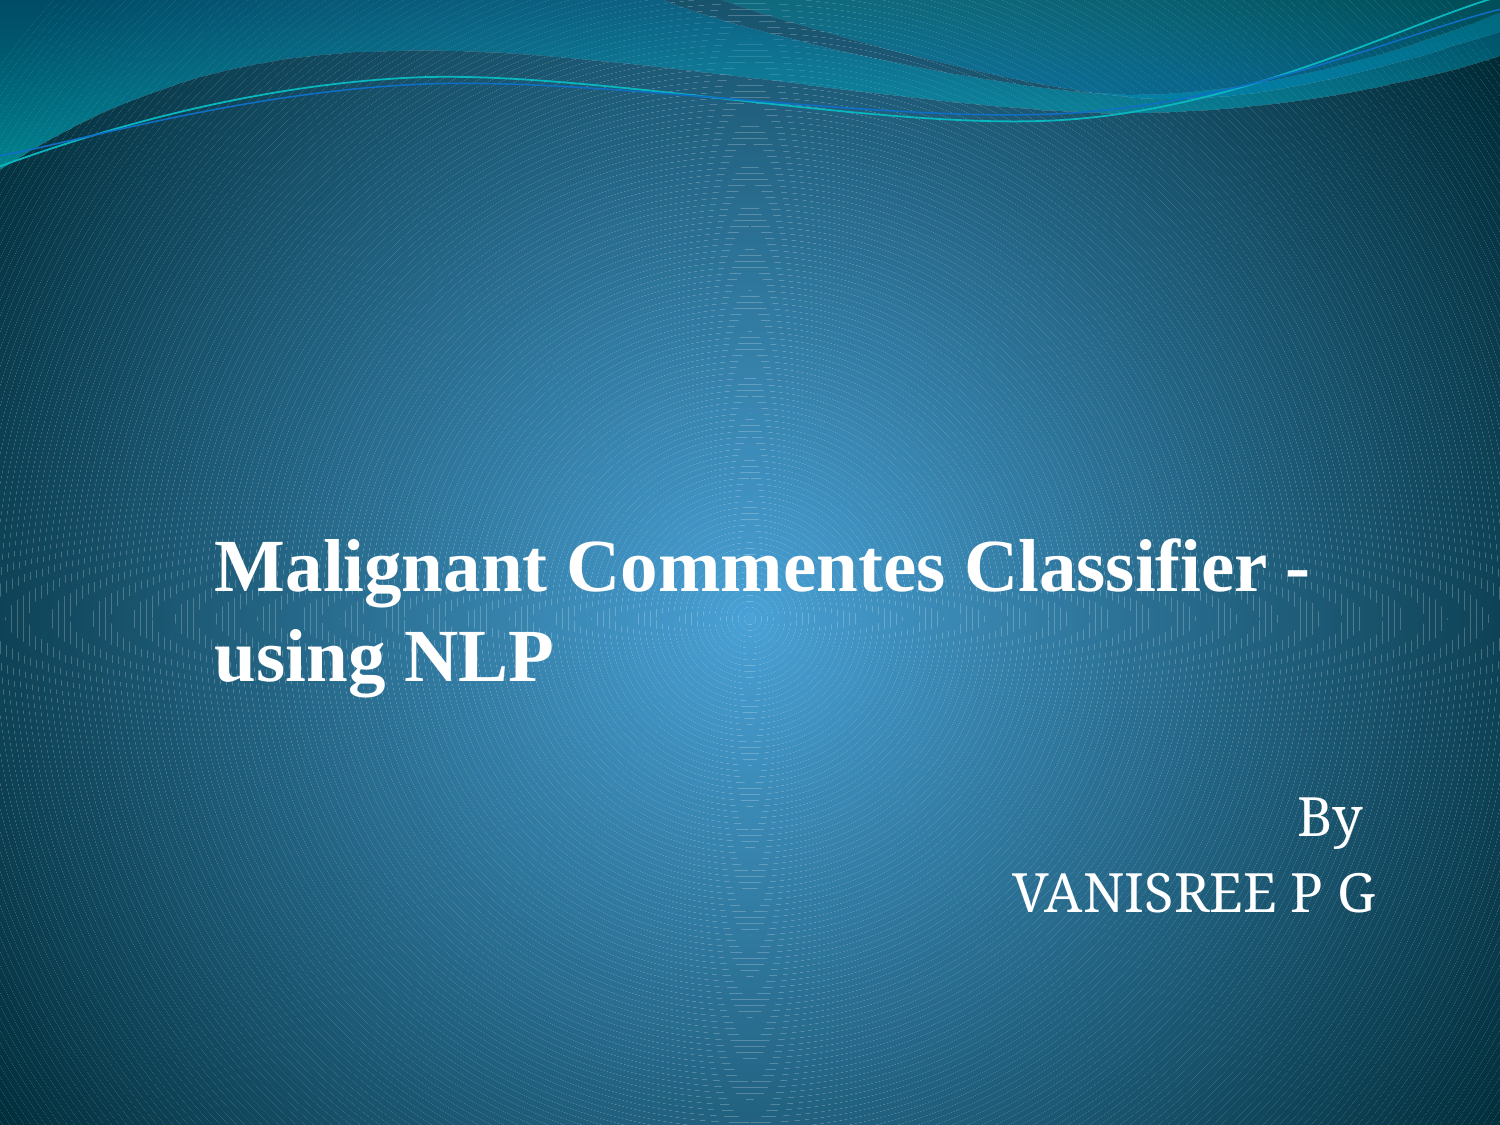

#
Malignant Commentes Classifier - using NLP
By
VANISREE P G